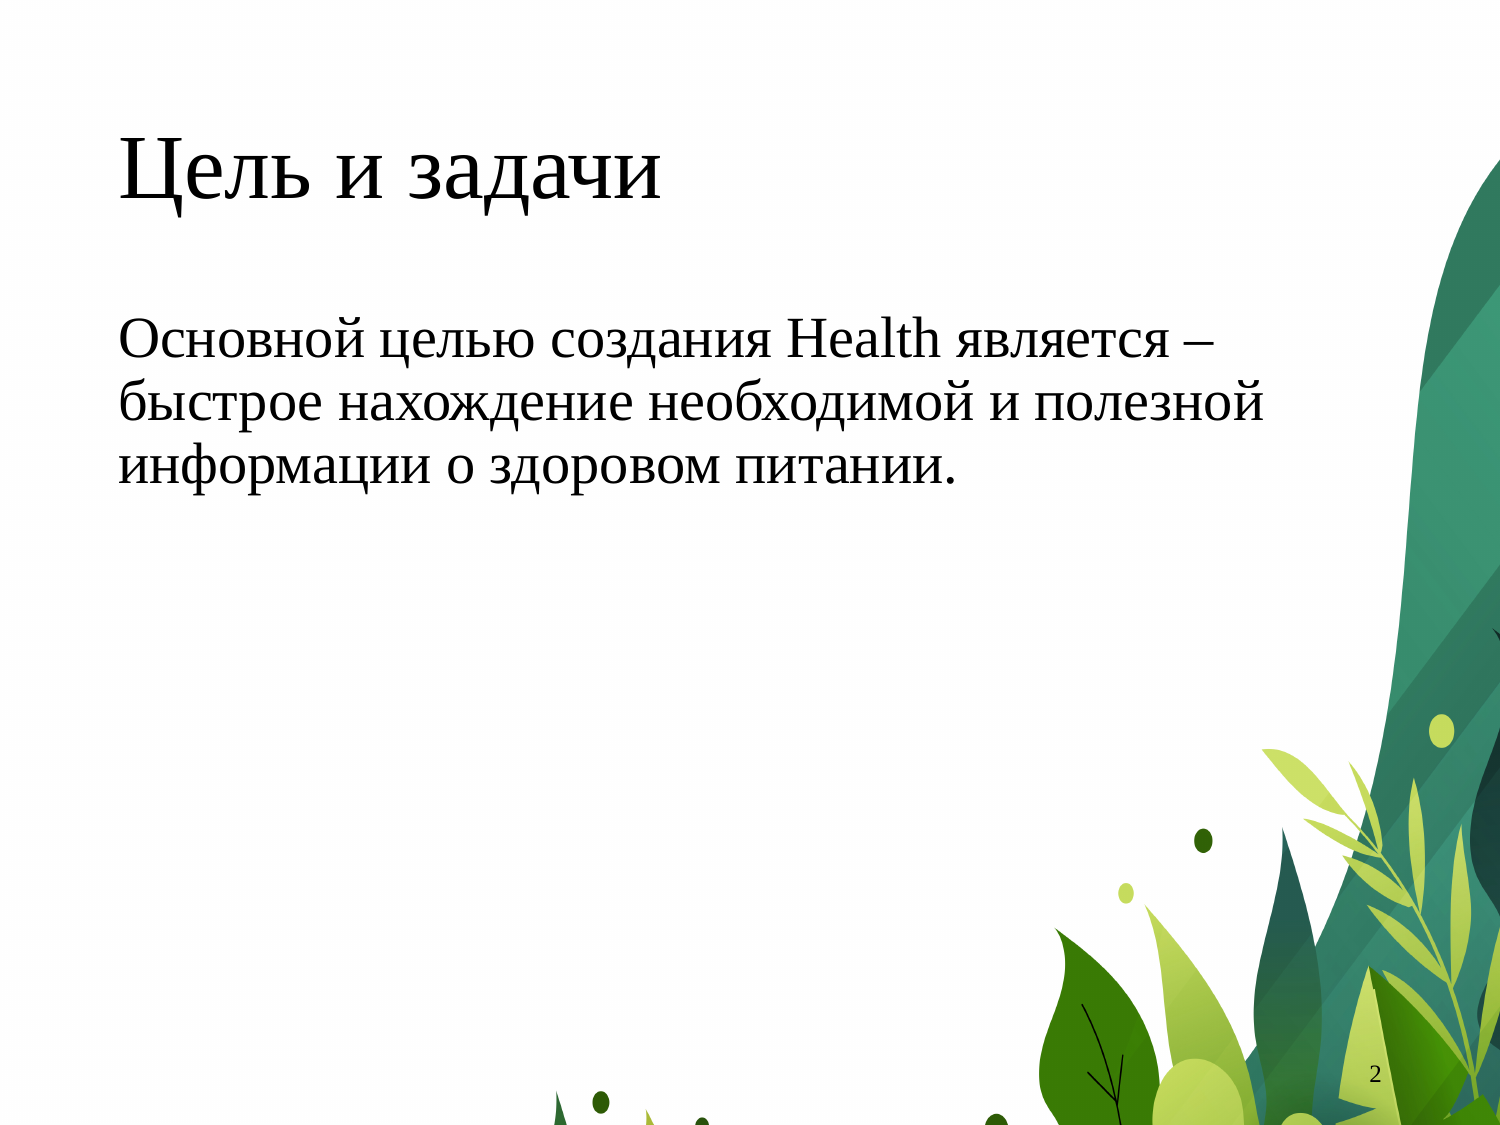

# Цель и задачи
Основной целью создания Health является – быстрое нахождение необходимой и полезной информации о здоровом питании.

2